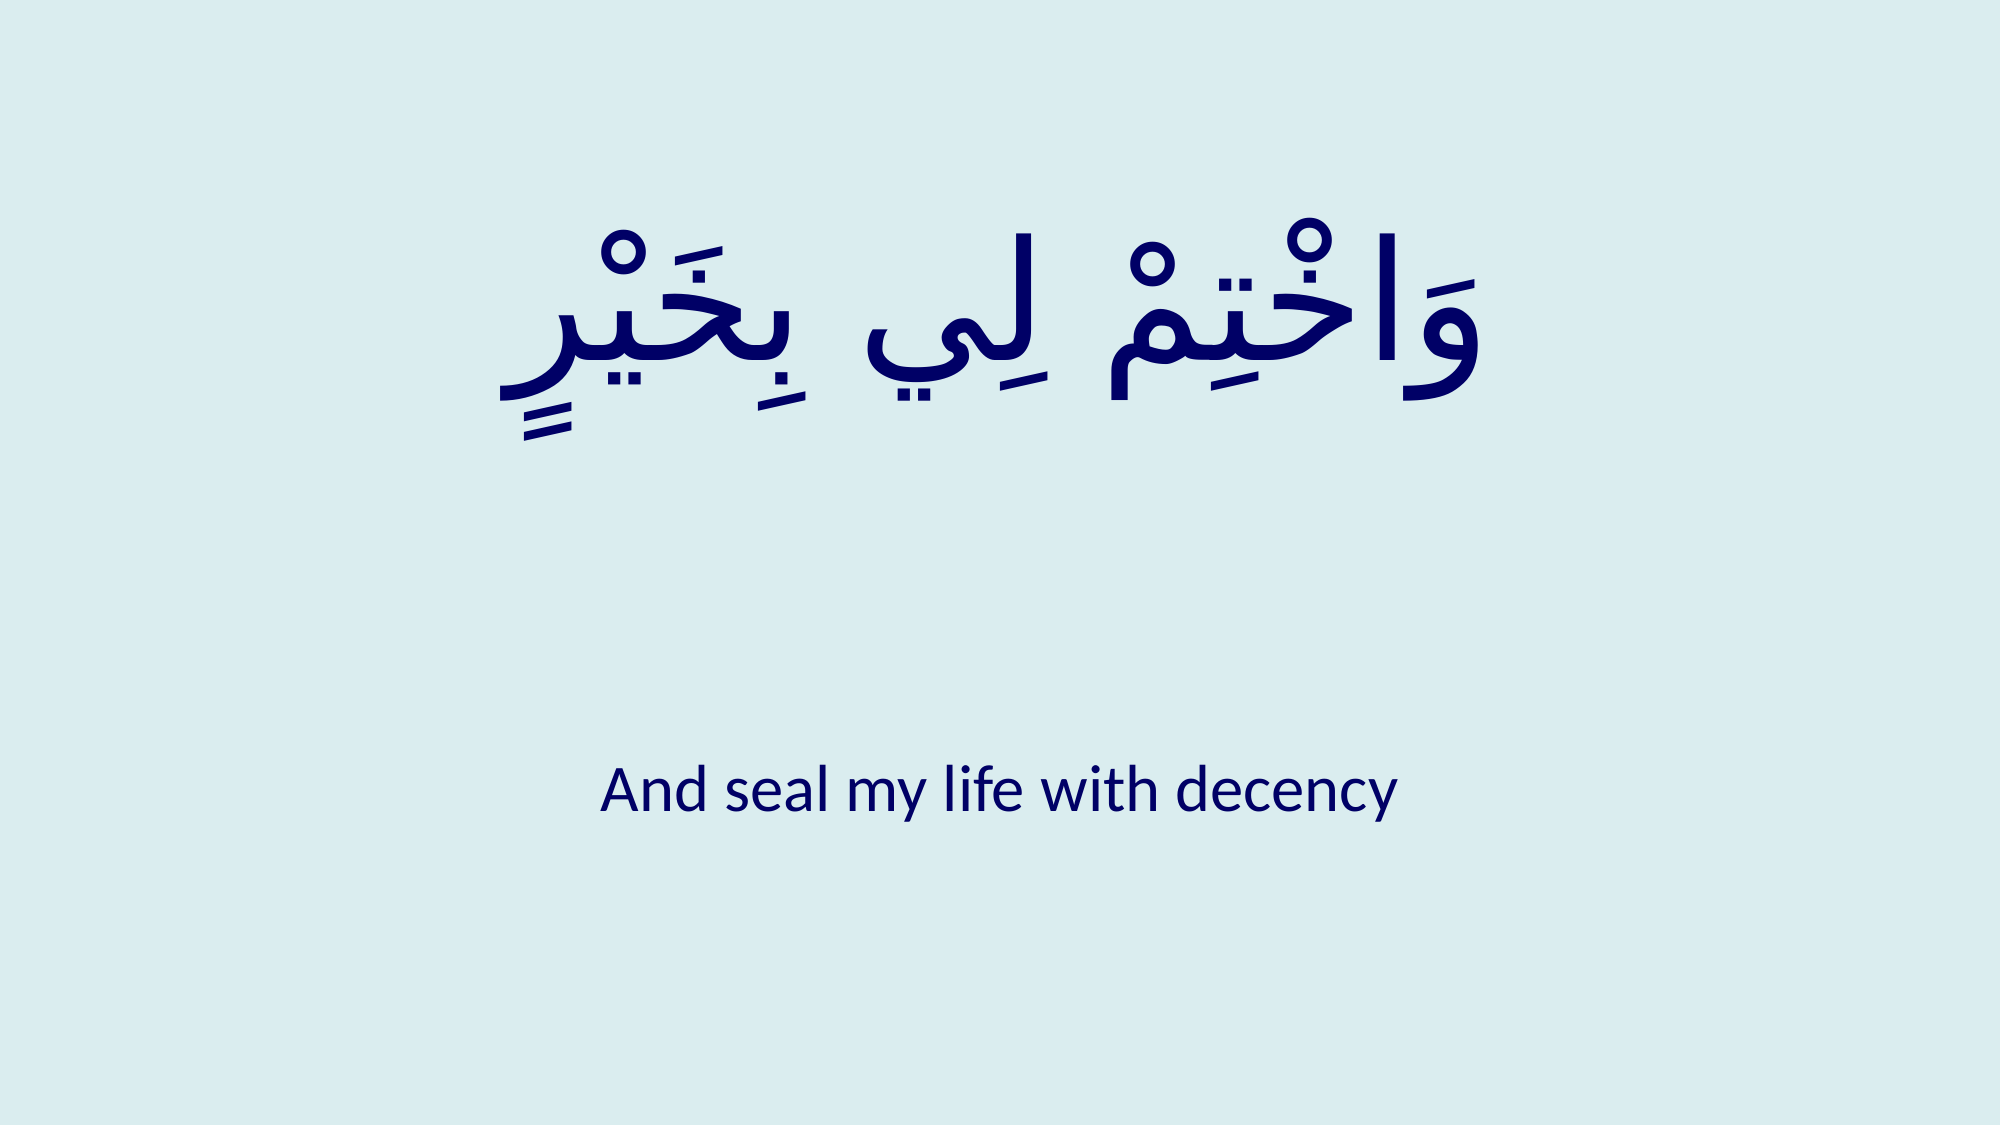

# وَاخْتِمْ لِي بِخَيْرٍ
And seal my life with decency